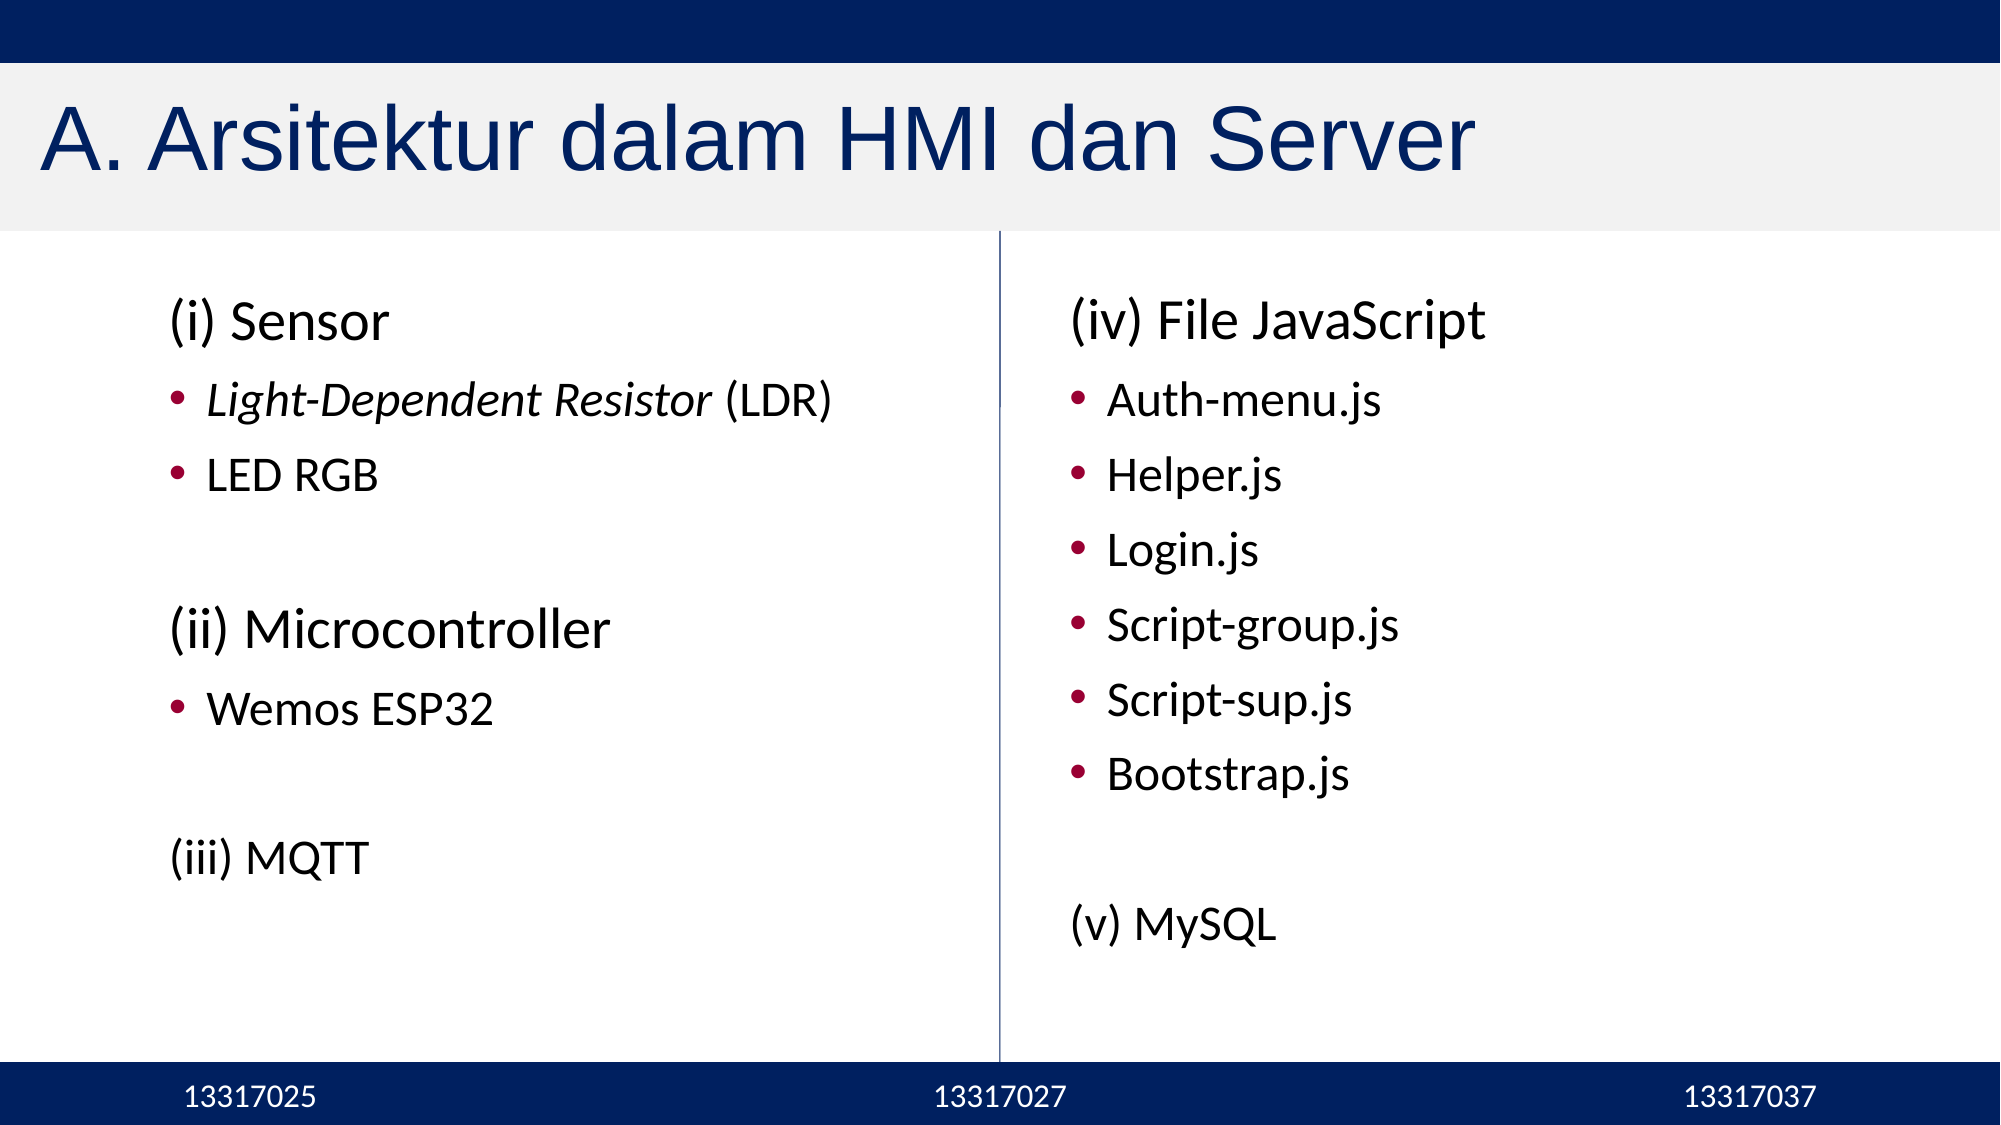

# A. Arsitektur dalam HMI dan Server
(i) Sensor
Light-Dependent Resistor (LDR)
LED RGB

(ii) Microcontroller
Wemos ESP32

(iii) MQTT
(iv) File JavaScript
Auth-menu.js
Helper.js
Login.js
Script-group.js
Script-sup.js
Bootstrap.js

(v) MySQL

13317025					13317027					13317037